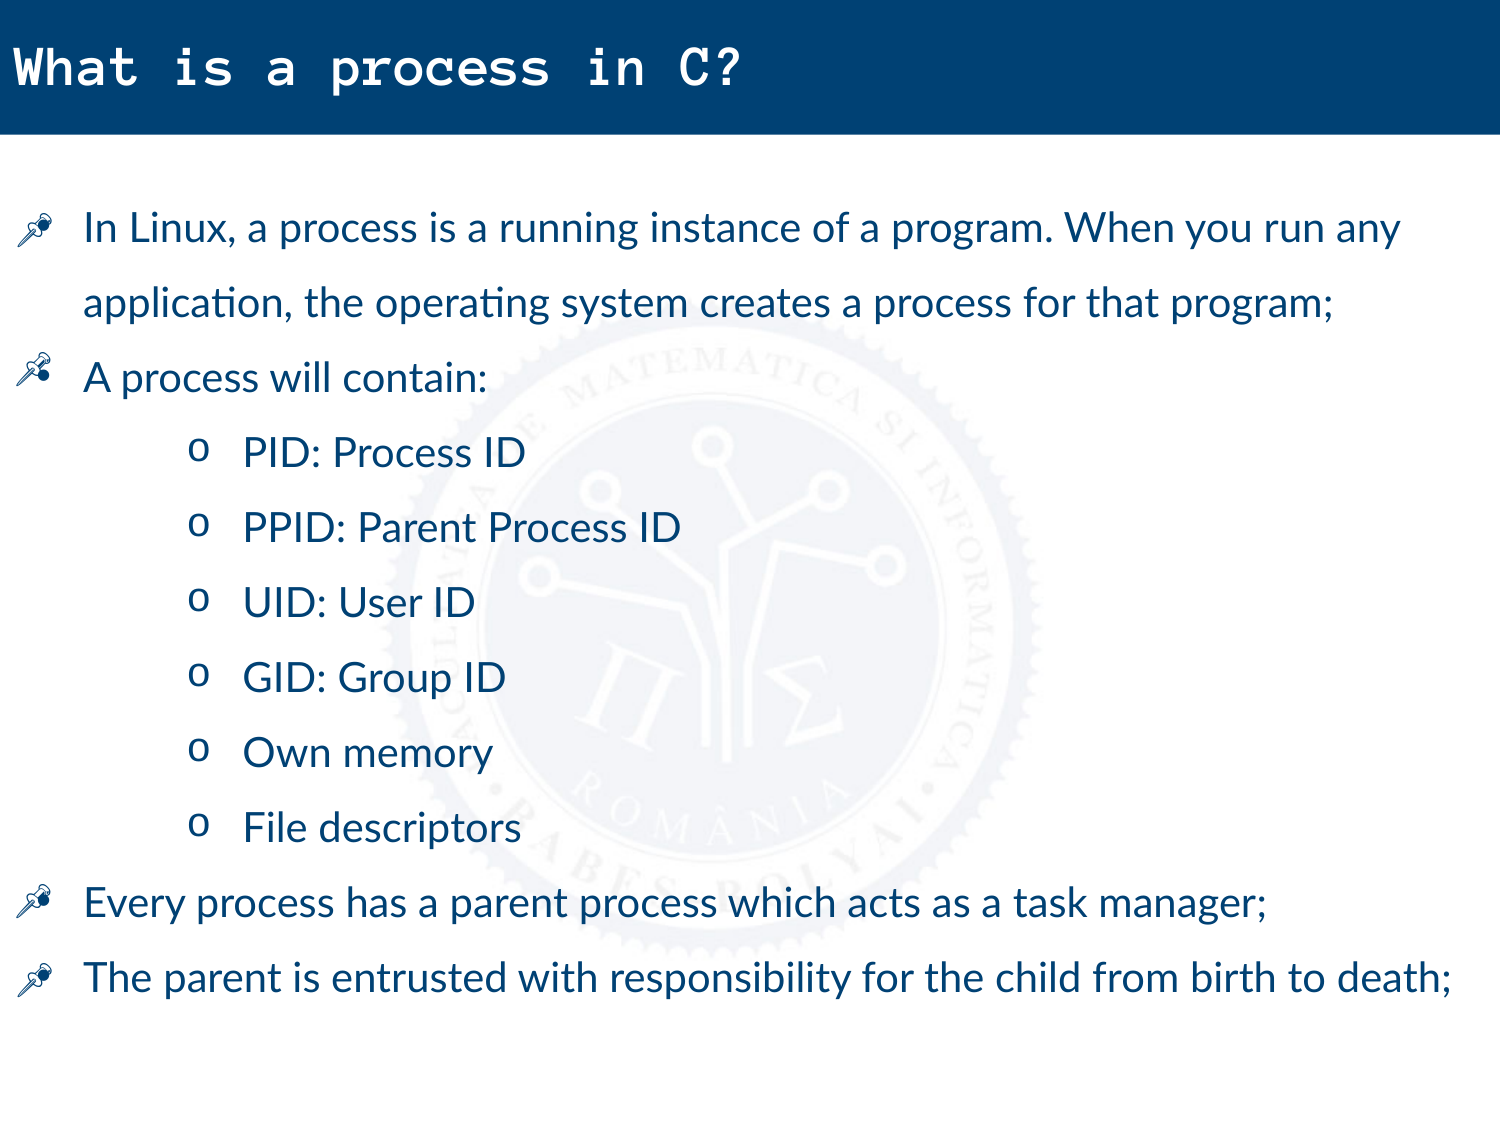

What is a process in C?
In Linux, a process is a running instance of a program. When you run any application, the operating system creates a process for that program;
A process will contain:
PID: Process ID
PPID: Parent Process ID
UID: User ID
GID: Group ID
Own memory
File descriptors
Every process has a parent process which acts as a task manager;
The parent is entrusted with responsibility for the child from birth to death;
📌
📌
📌
📌